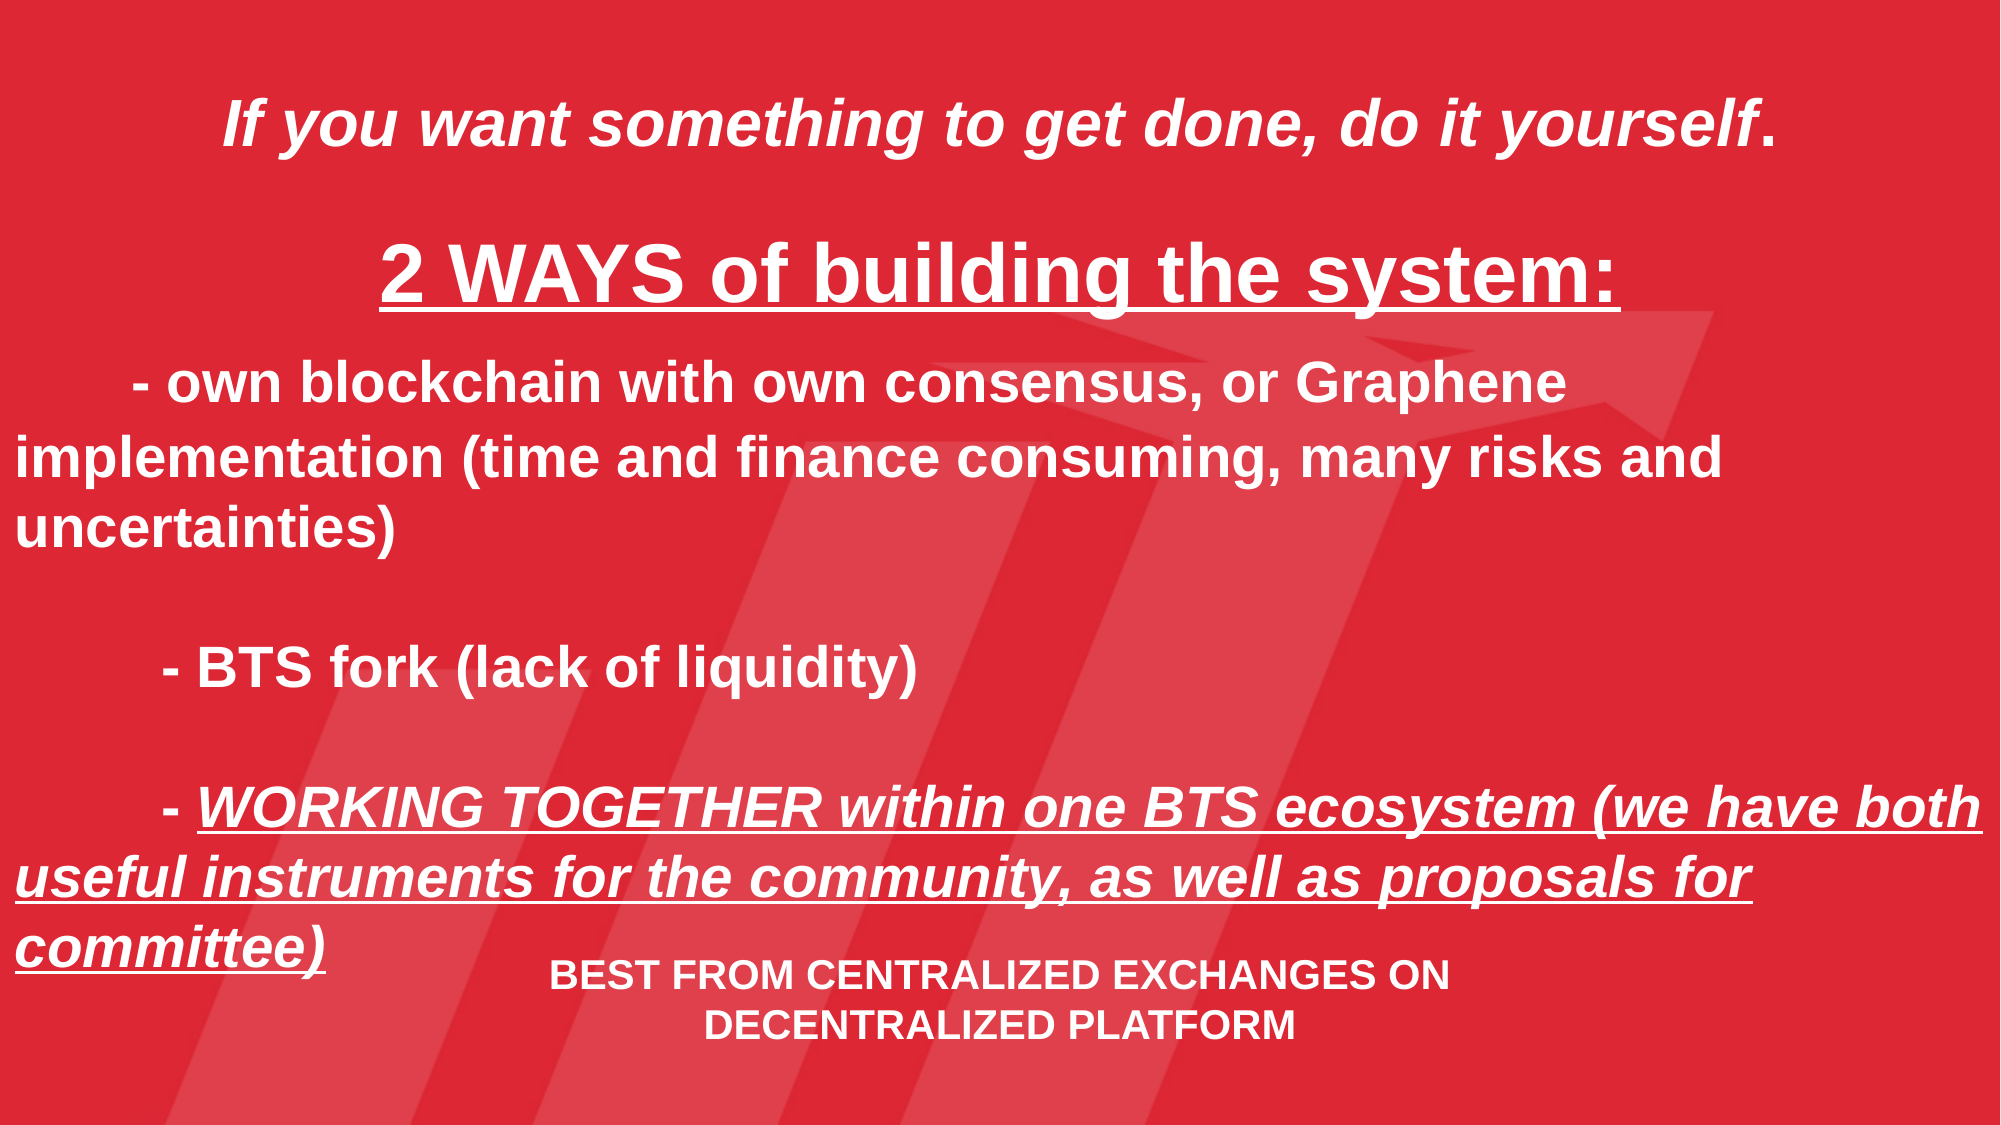

If you want something to get done, do it yourself.
2 WAYS of building the system:
     - own blockchain with own consensus, or Graphene implementation (time and finance consuming, many risks and uncertainties)

         - BTS fork (lack of liquidity)

         - WORKING TOGETHER within one BTS ecosystem (we have both useful instruments for the community, as well as proposals for committee)
BEST FROM CENTRALIZED EXCHANGES ON
DECENTRALIZED PLATFORM